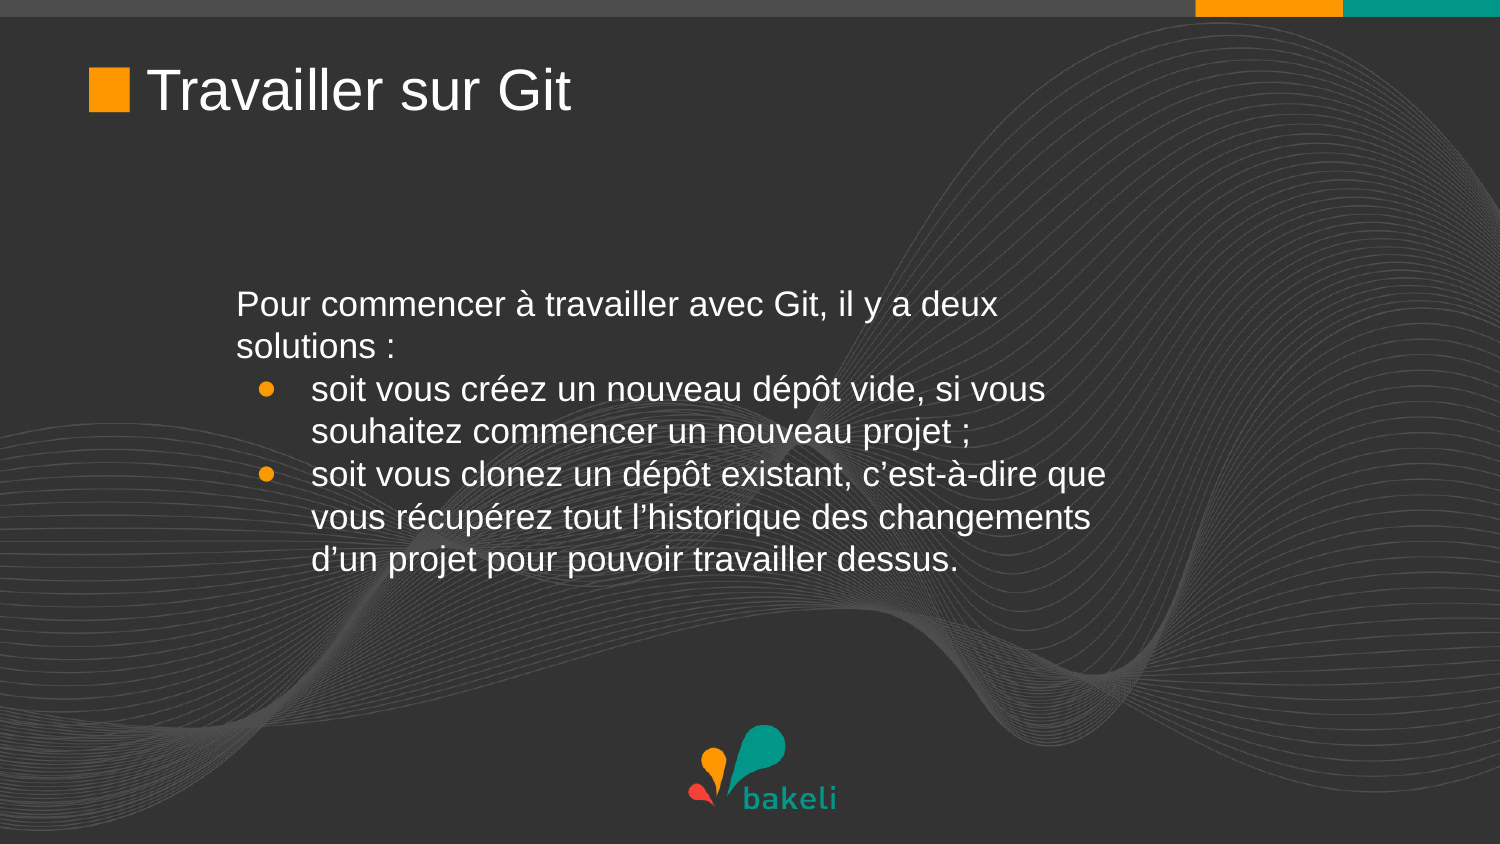

# Travailler sur Git

Pour commencer à travailler avec Git, il y a deux solutions :
soit vous créez un nouveau dépôt vide, si vous souhaitez commencer un nouveau projet ;
soit vous clonez un dépôt existant, c’est-à-dire que vous récupérez tout l’historique des changements d’un projet pour pouvoir travailler dessus.